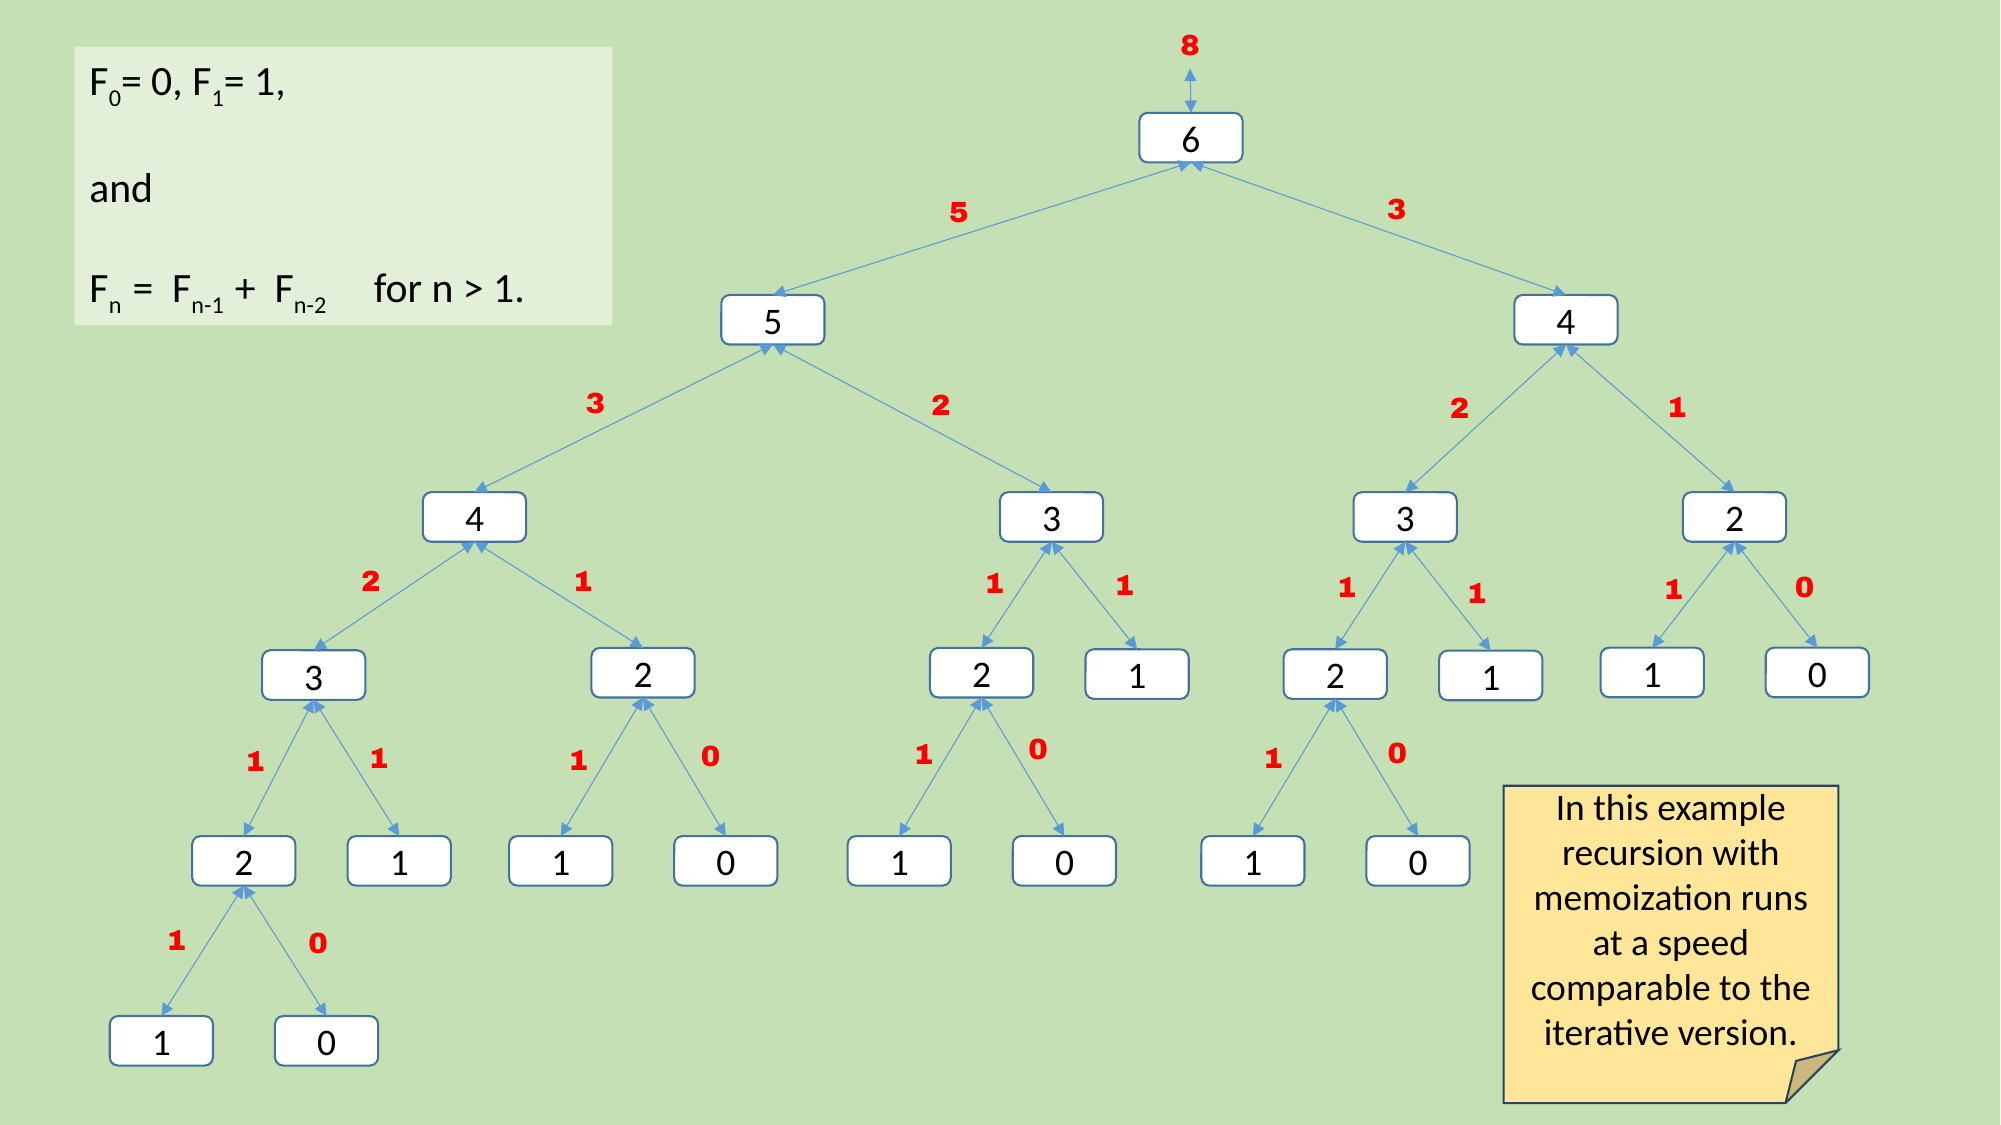

8
F0= 0, F1= 1,

and

Fn  =  Fn-1  +  Fn-2     for n > 1.
6
3
5
5
4
3
2
1
2
4
3
3
2
2
1
1
1
0
1
1
1
1
0
2
2
1
2
3
1
0
0
1
0
1
1
1
1
In this example recursion with memoization runs at a speed comparable to the iterative version.
2
1
1
0
1
0
1
0
1
0
1
0